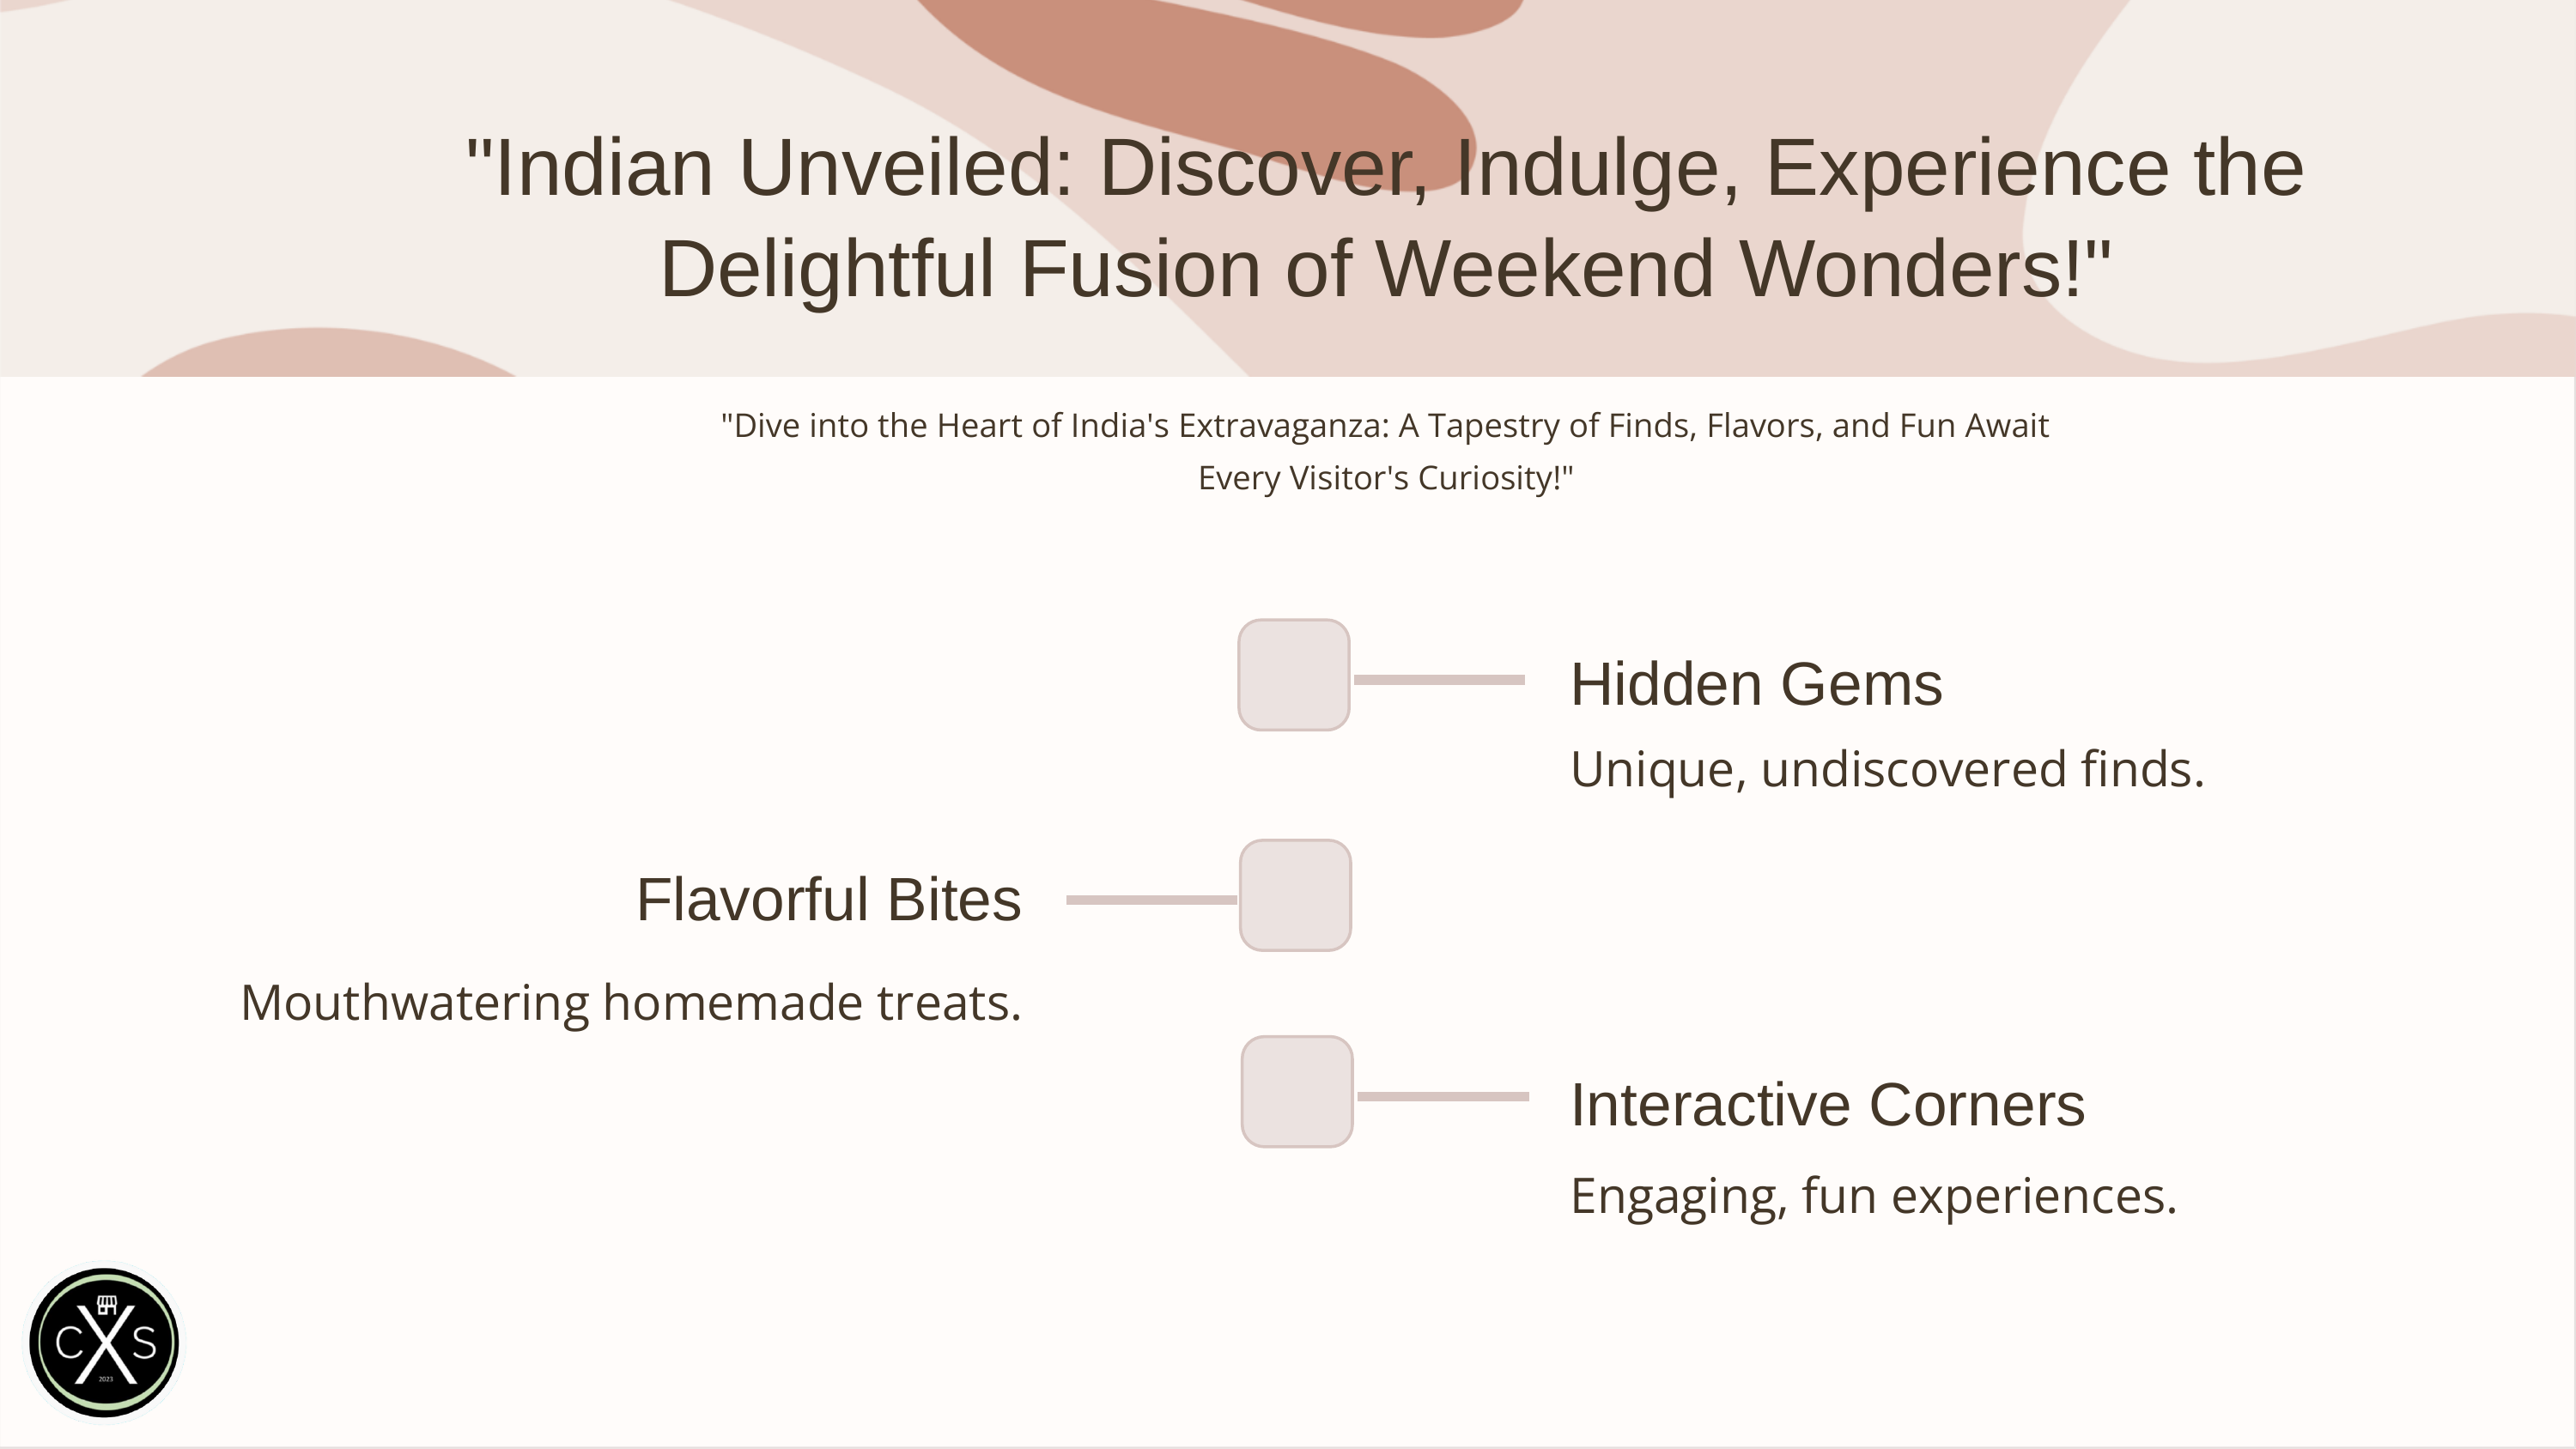

"Indian Unveiled: Discover, Indulge, Experience the Delightful Fusion of Weekend Wonders!"
"Dive into the Heart of India's Extravaganza: A Tapestry of Finds, Flavors, and Fun Await Every Visitor's Curiosity!"

Hidden Gems

Unique, undiscovered finds.

Flavorful Bites

Mouthwatering homemade treats.

Interactive Corners

Engaging, fun experiences.